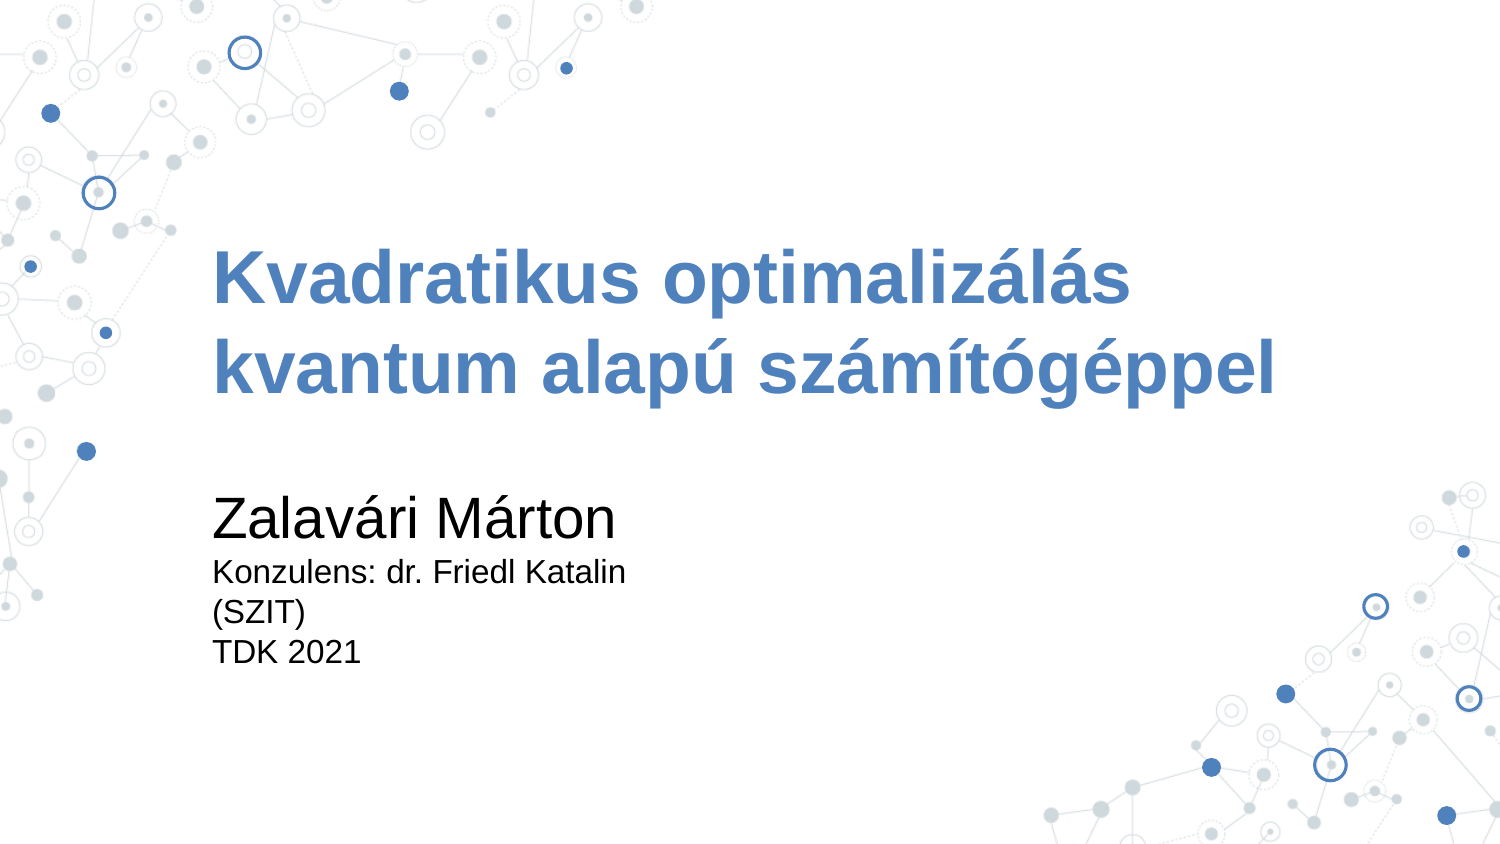

# Kvadratikus optimalizálás kvantum alapú számítógéppel
Zalavári Márton
Konzulens: dr. Friedl Katalin (SZIT)
TDK 2021